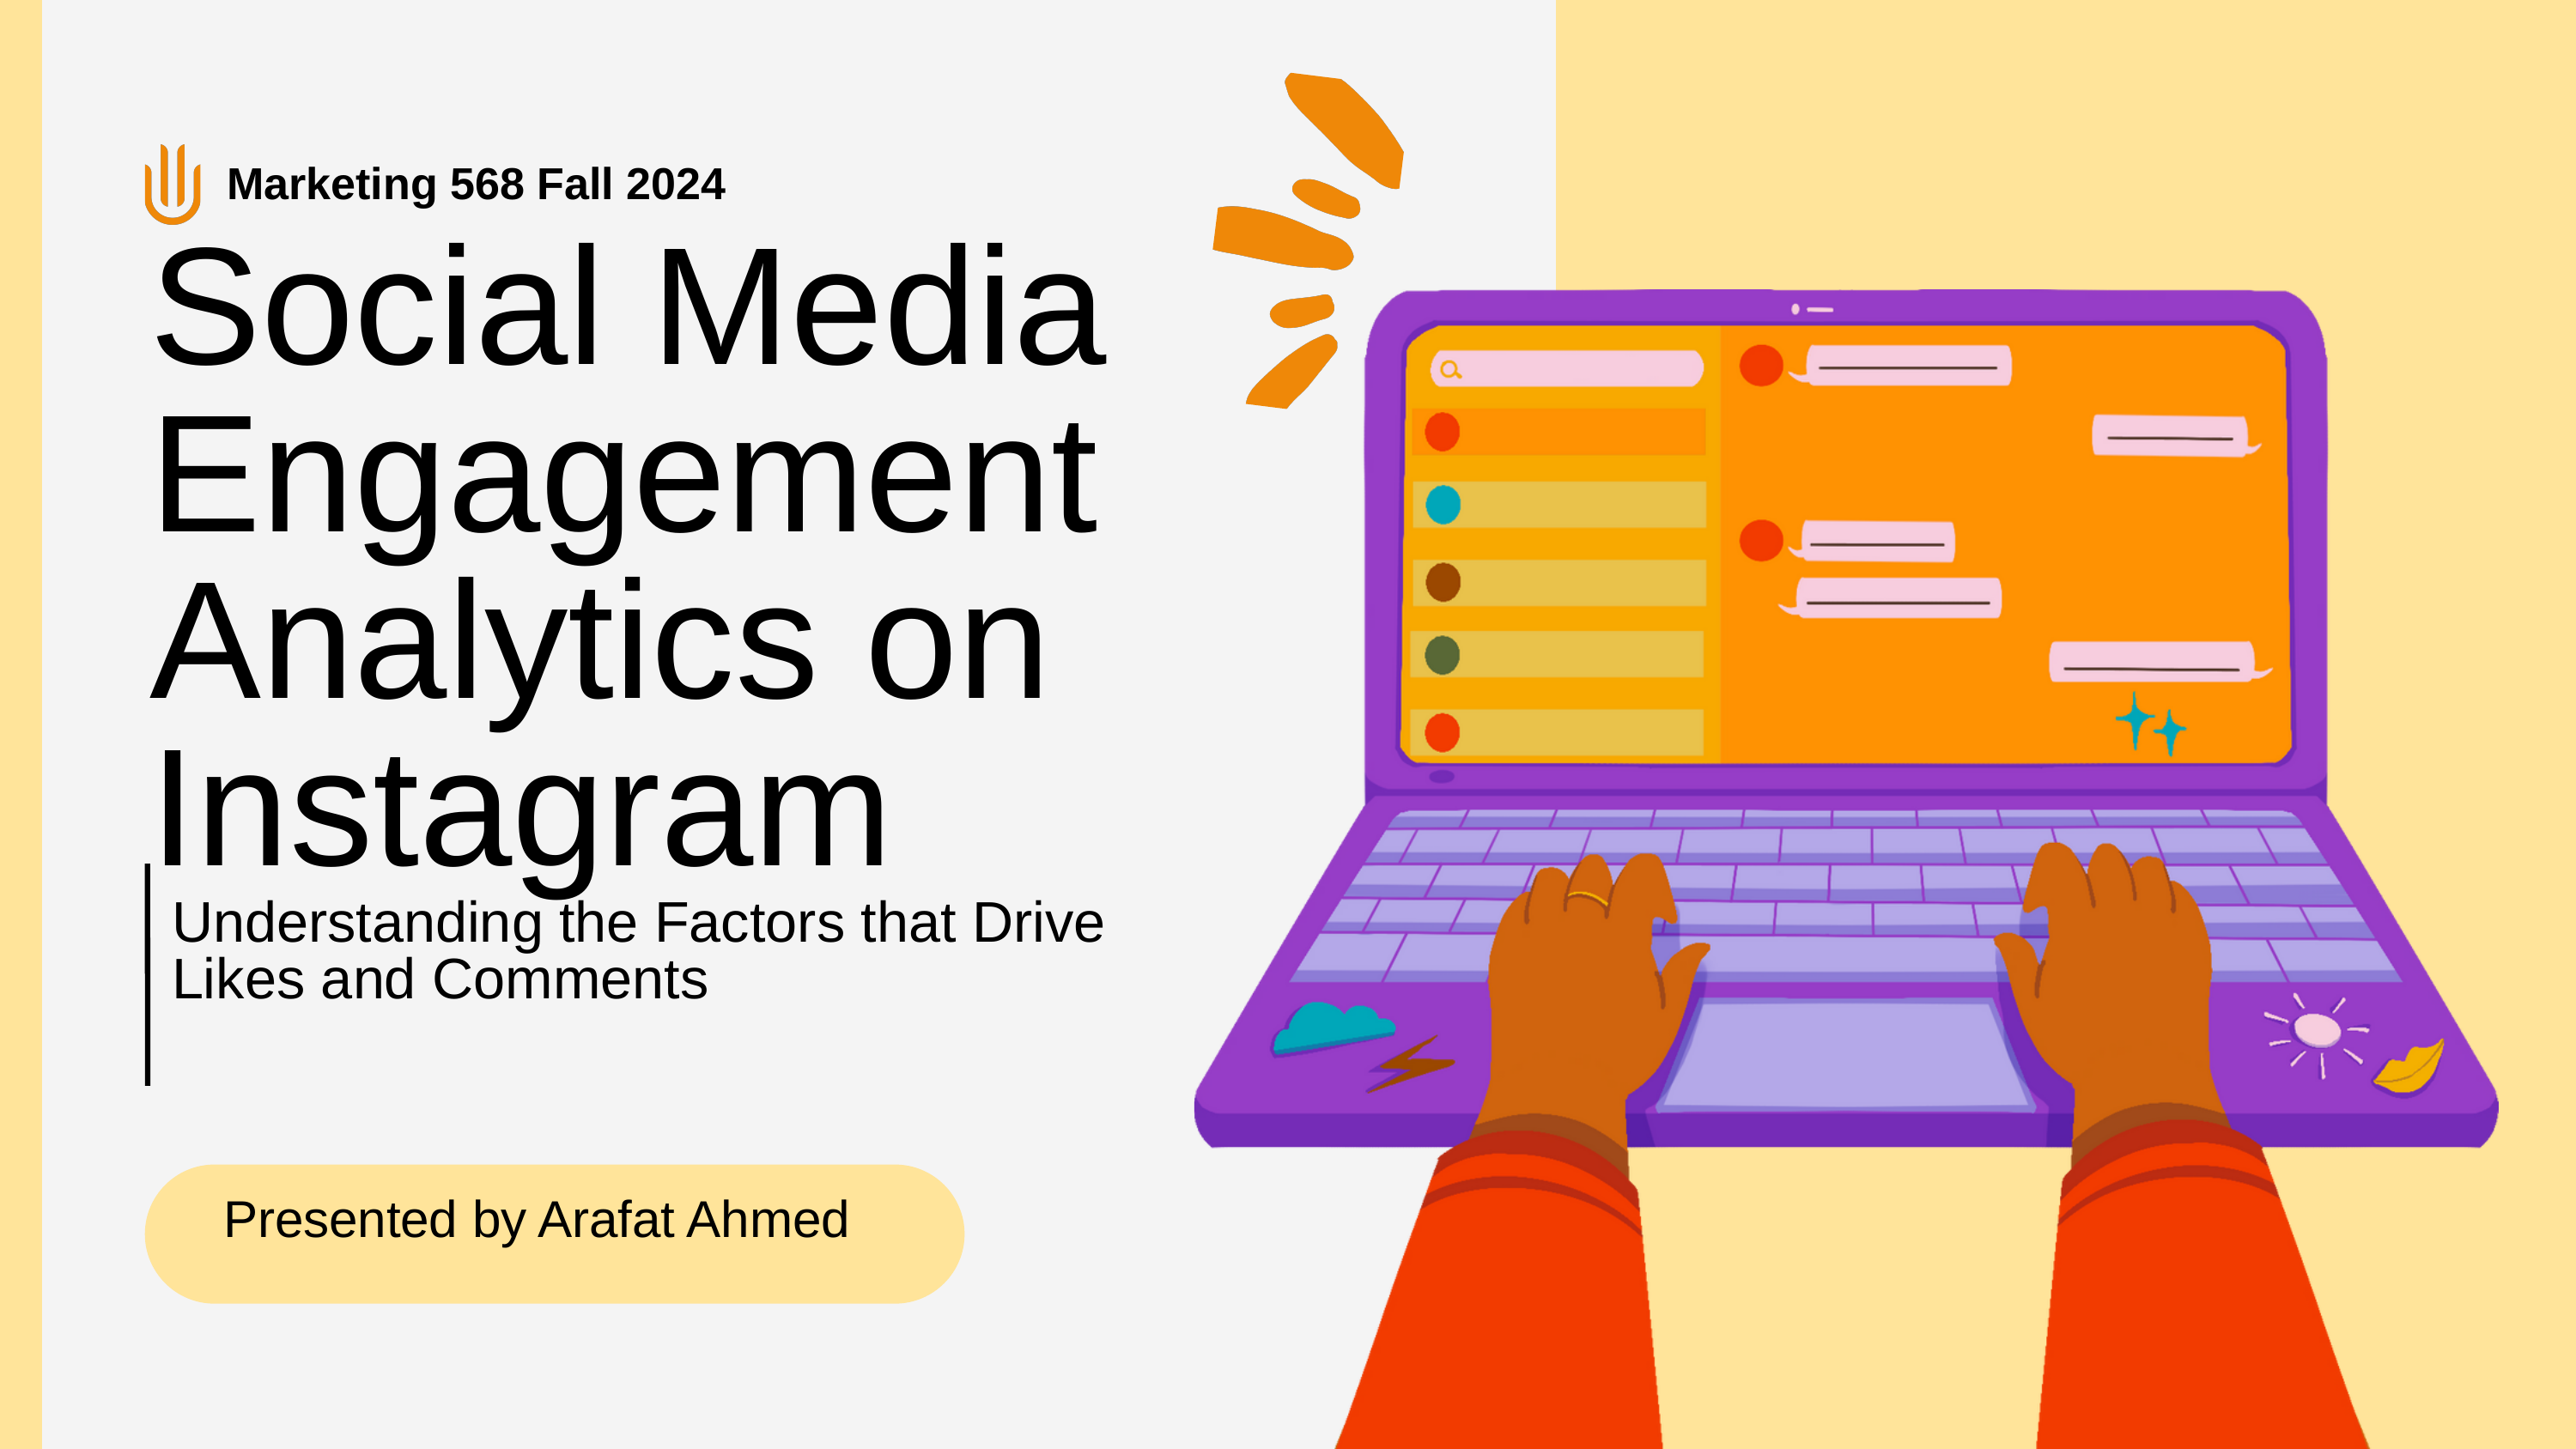

Marketing 568 Fall 2024
Social Media Engagement Analytics on Instagram

Understanding the Factors that Drive Likes and Comments

Presented by Arafat Ahmed